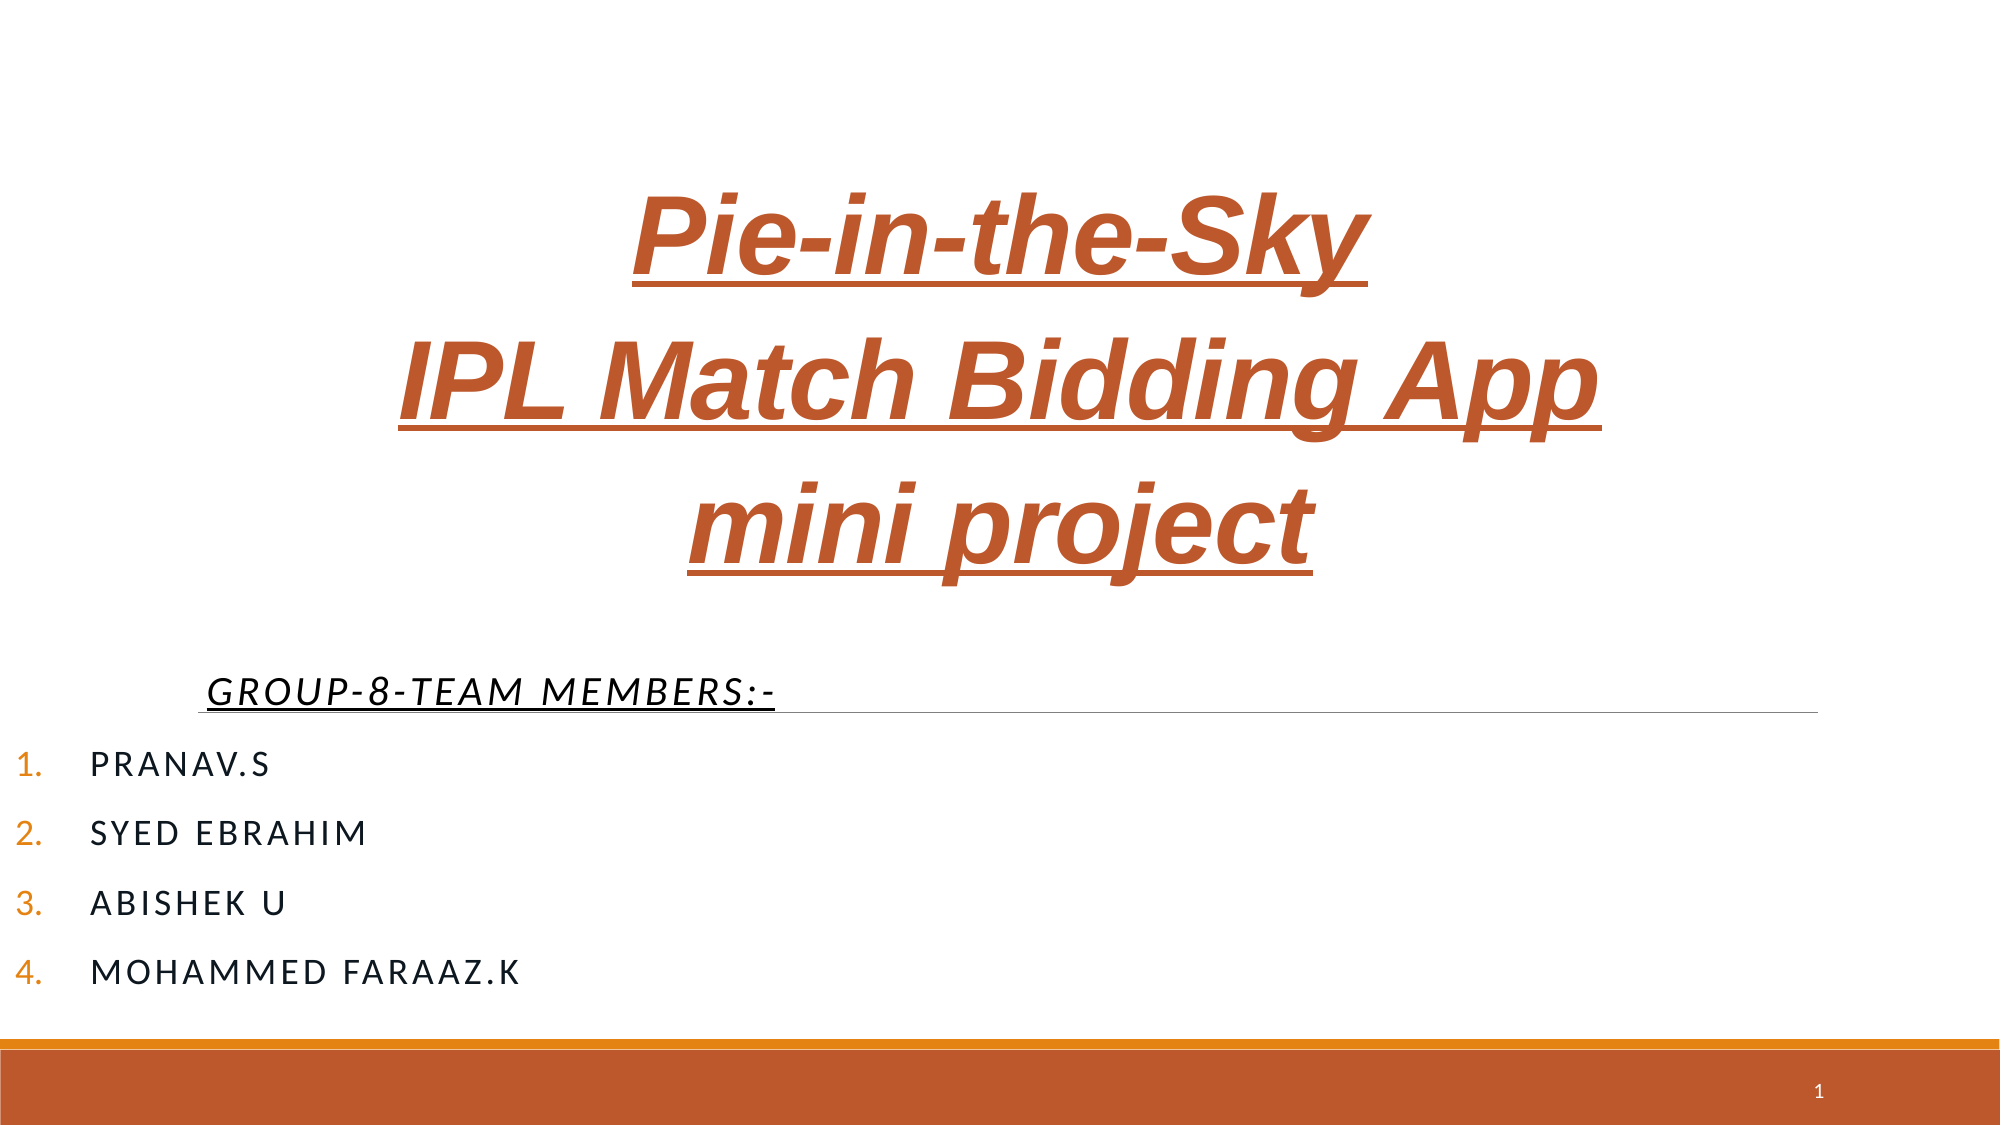

# Pie-in-the-Sky IPL Match Bidding App mini project
              GROUP-8-Team members:-
Pranav.S
Syed Ebrahim
Abishek U
Mohammed faraaz.k

1